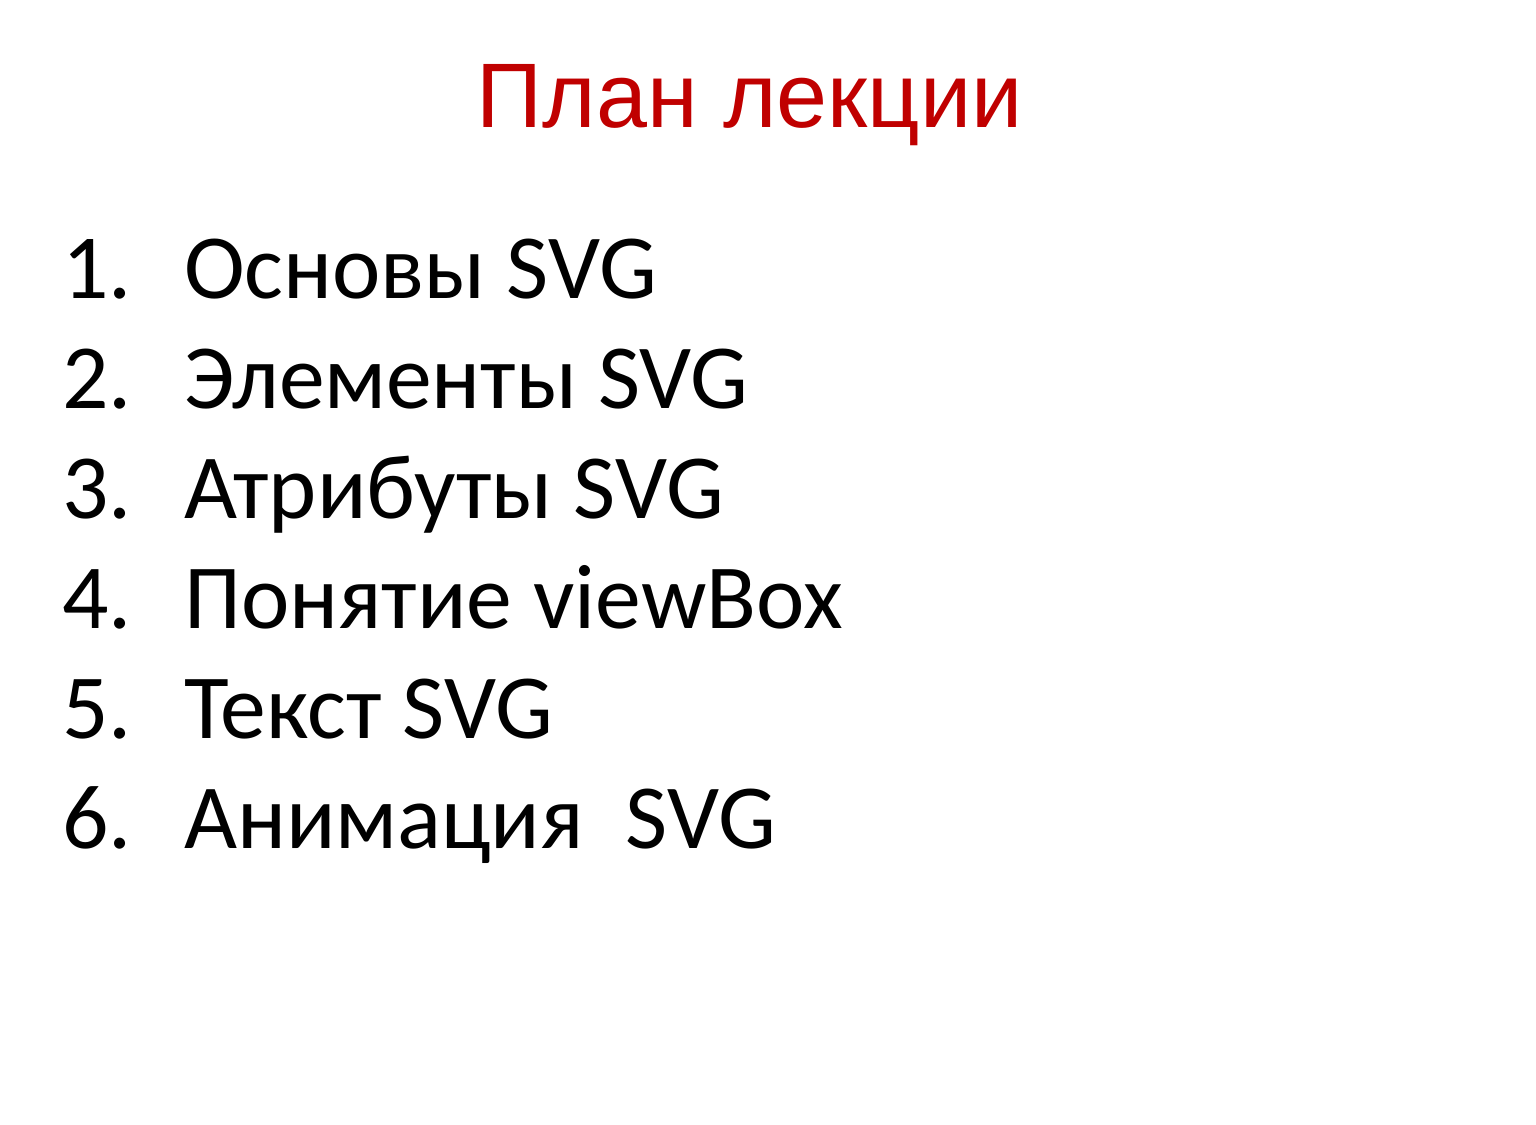

План лекции
Основы SVG
Элементы SVG
Атрибуты SVG
Понятие viewBox
Текст SVG
Анимация  SVG